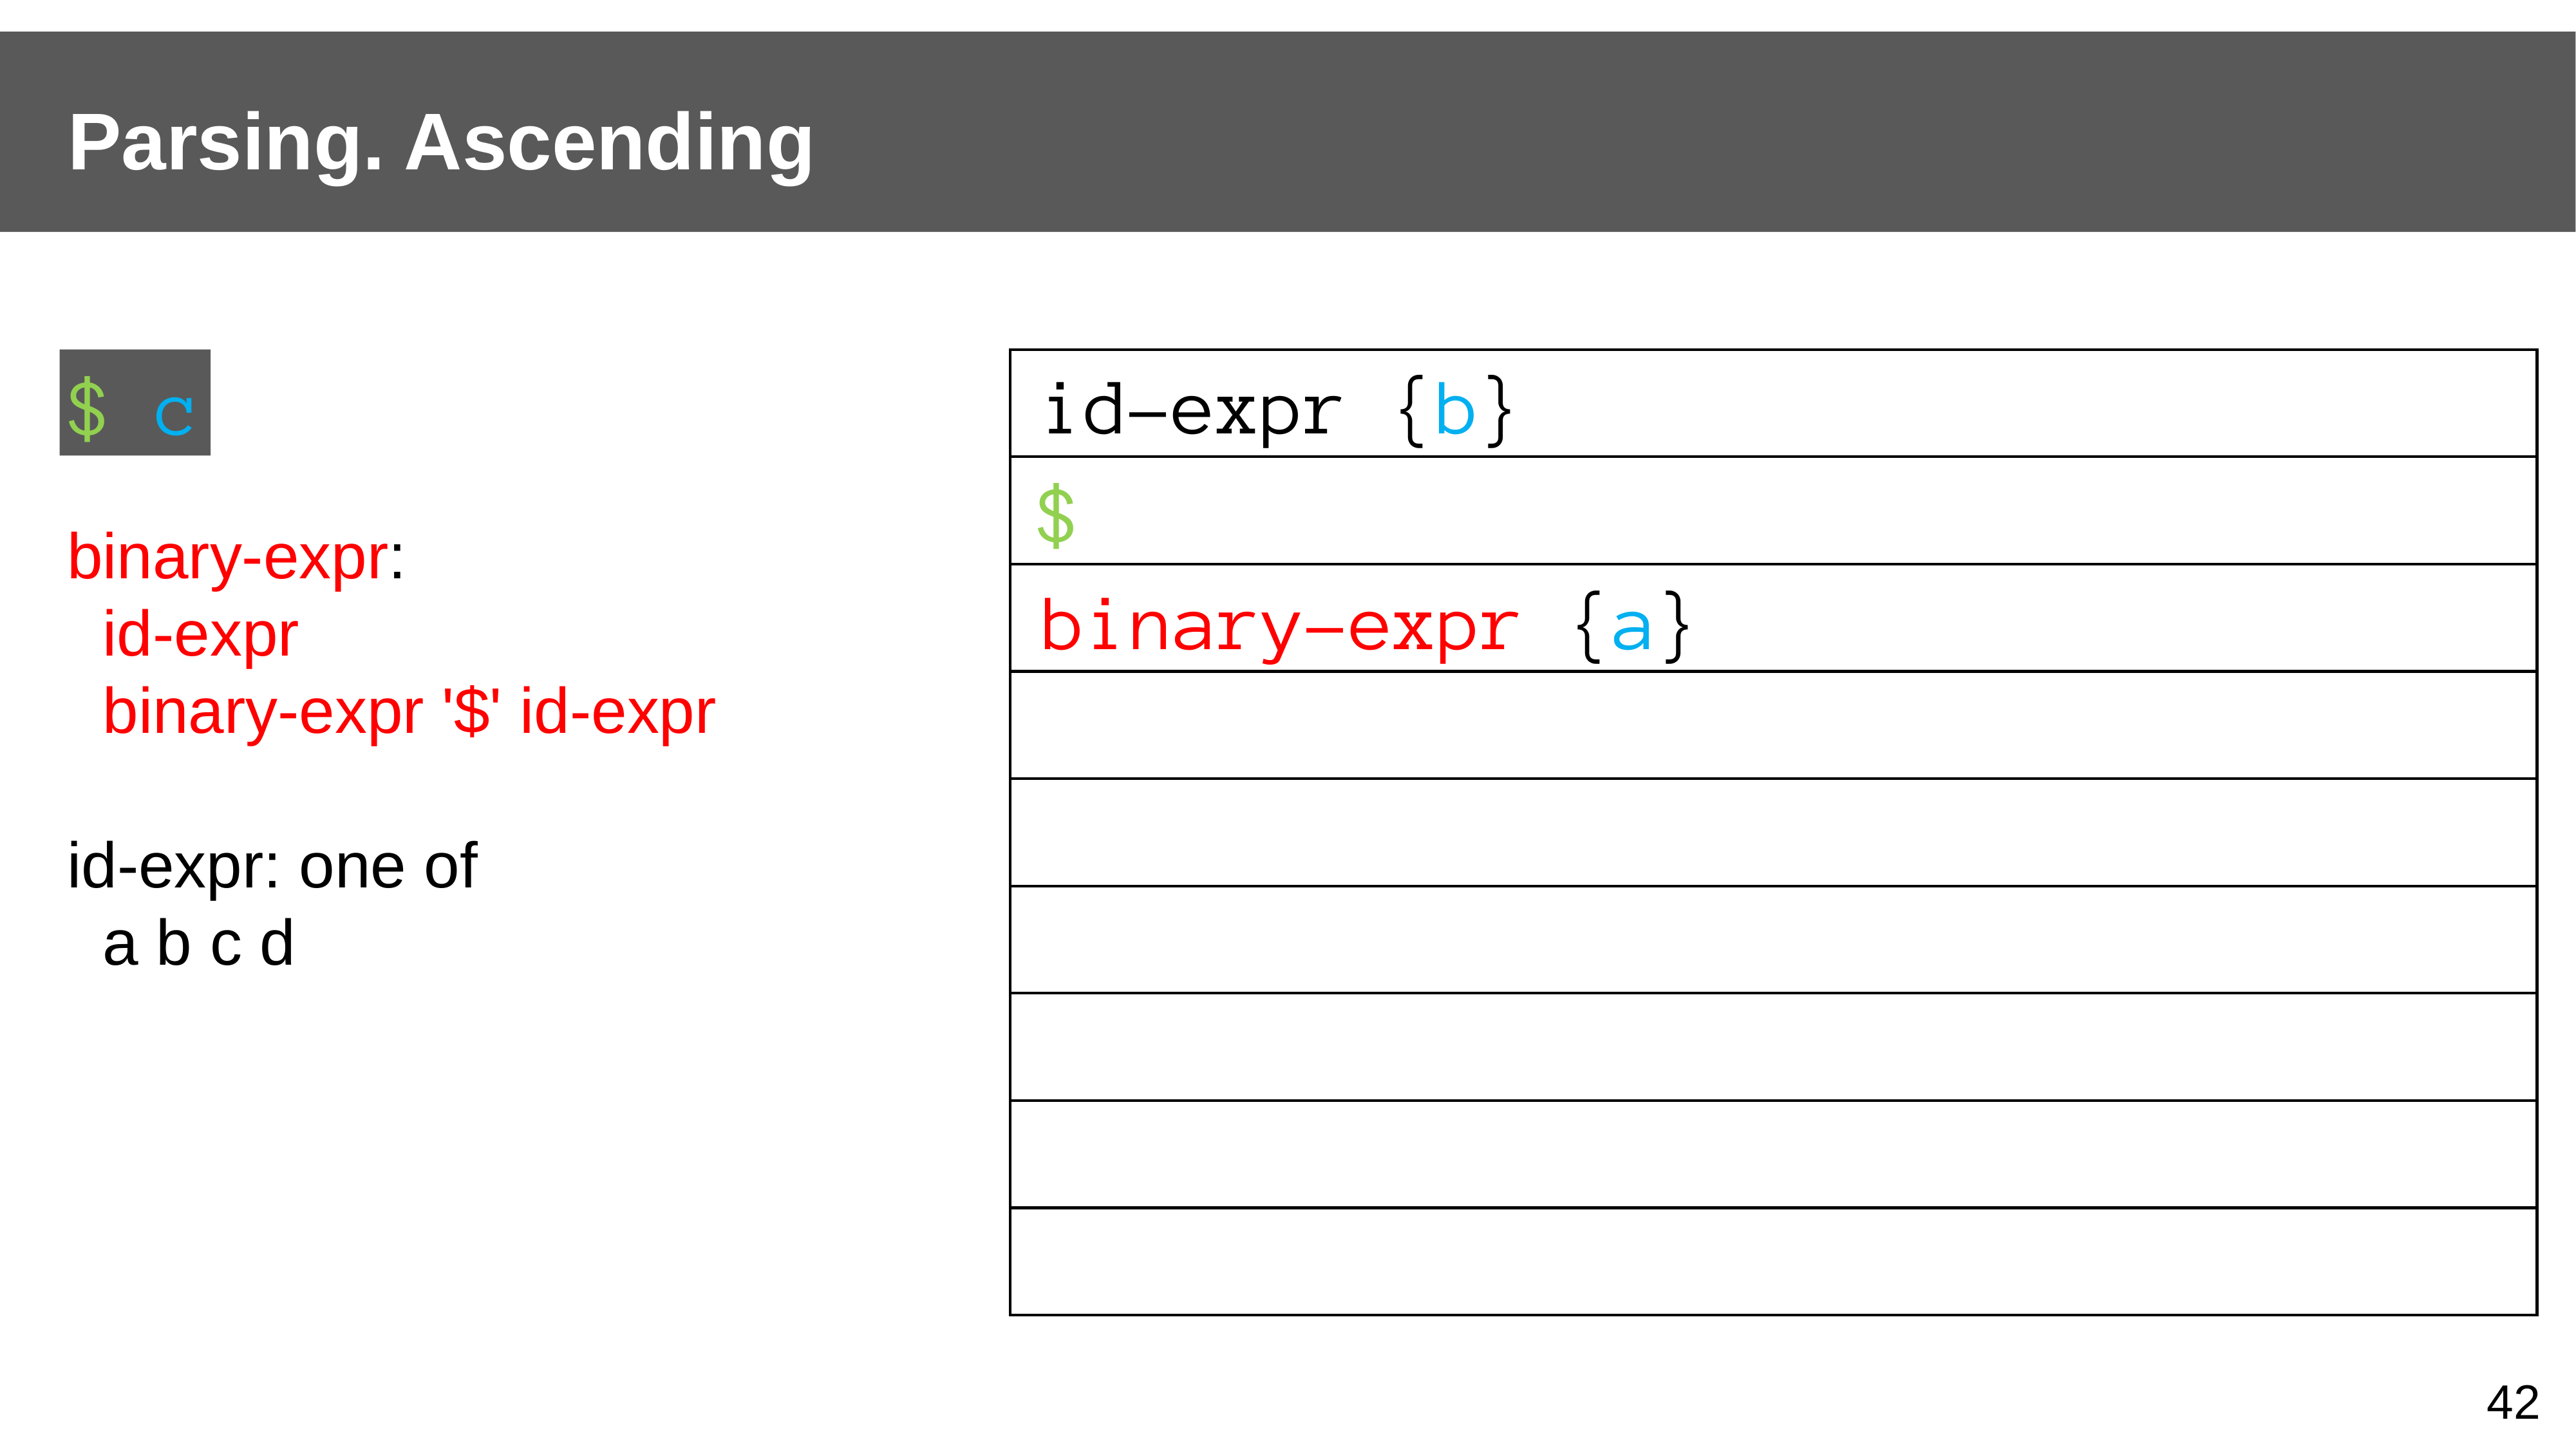

# Parsing. Ascending
id-expr {b}
$ c

$

binary-expr:
  id-expr
  binary-expr '$' id-expr

id-expr: one of
  a b c d
binary-expr {a}